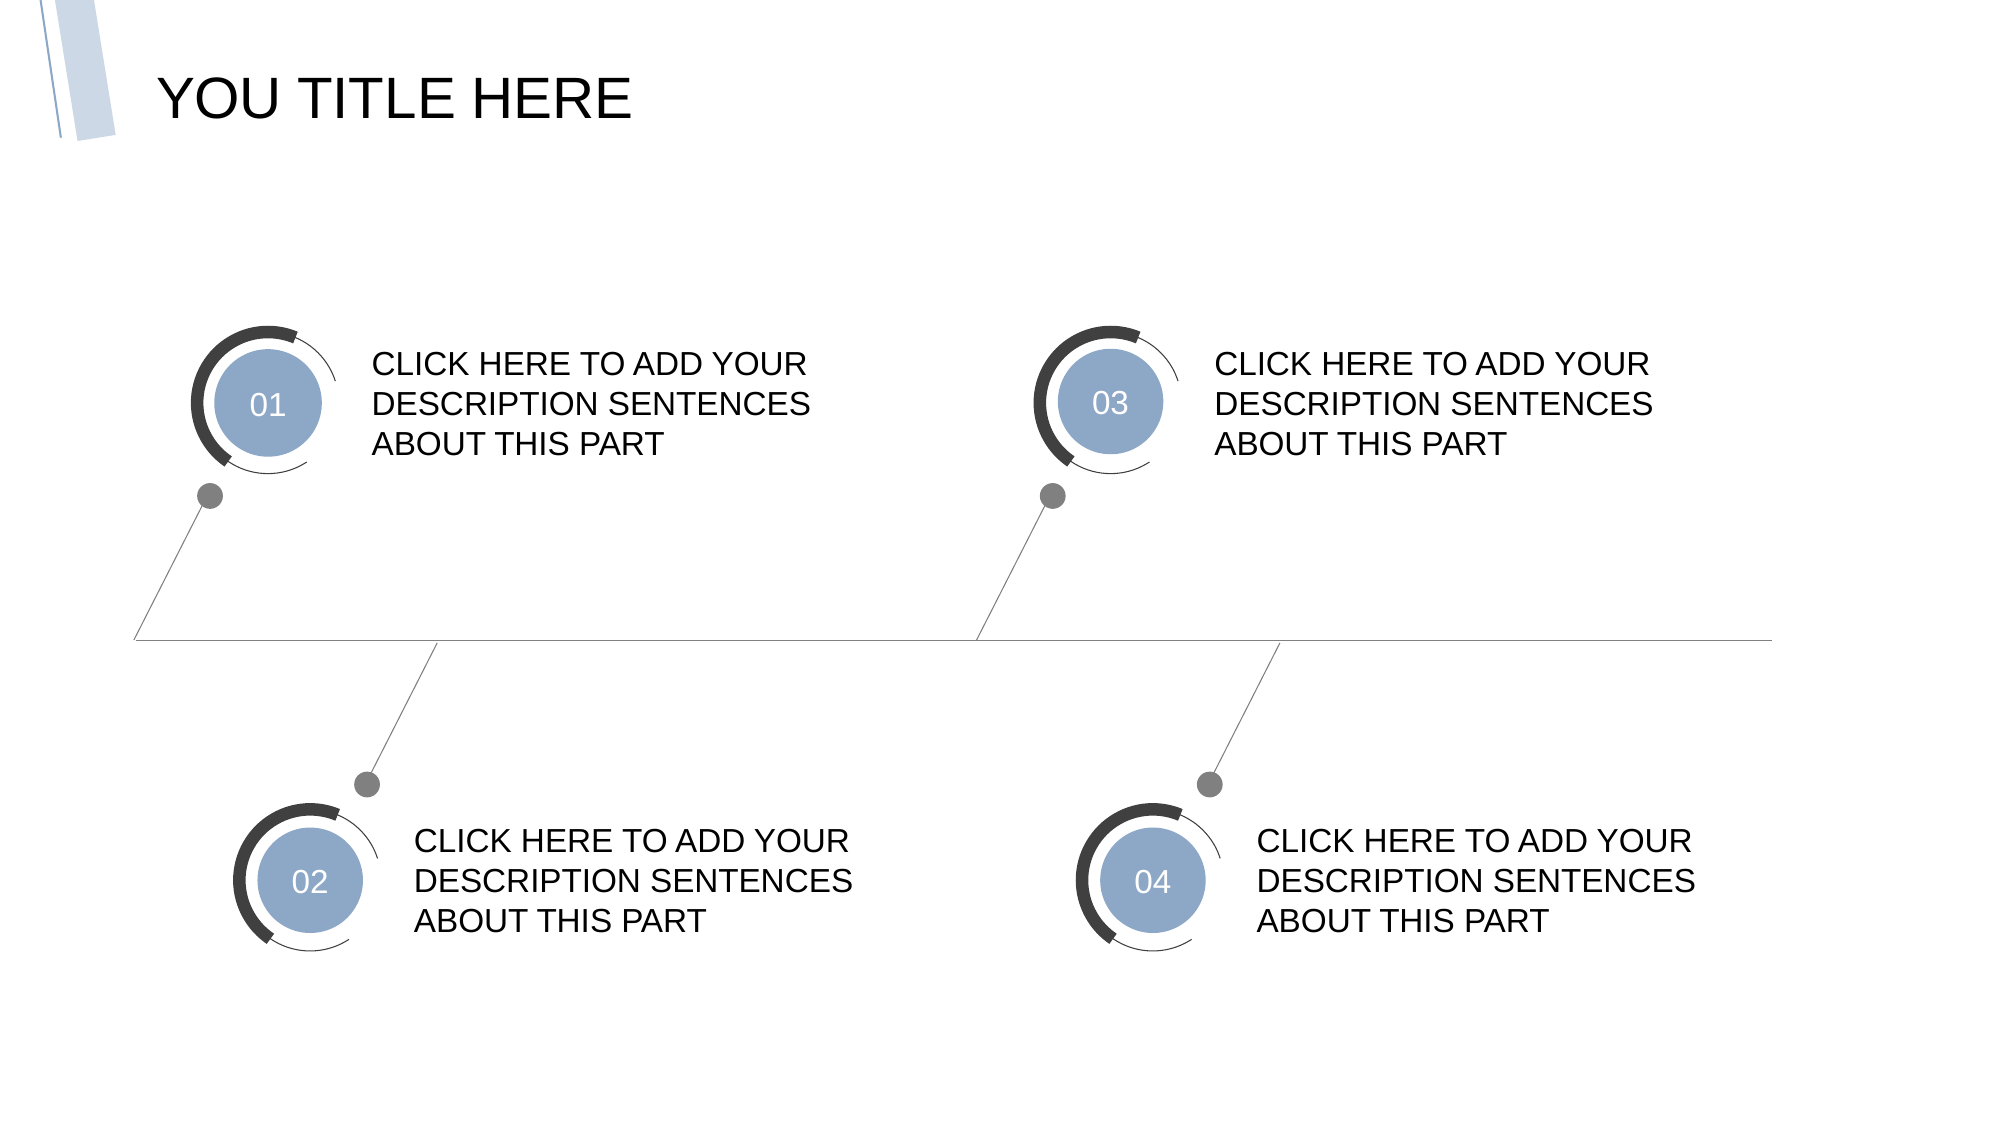

YOU TITLE HERE

CLICK HERE TO ADD YOUR DESCRIPTION SENTENCES ABOUT THIS PART
CLICK HERE TO ADD YOUR DESCRIPTION SENTENCES ABOUT THIS PART
03
01

CLICK HERE TO ADD YOUR DESCRIPTION SENTENCES ABOUT THIS PART
CLICK HERE TO ADD YOUR DESCRIPTION SENTENCES ABOUT THIS PART
02
04